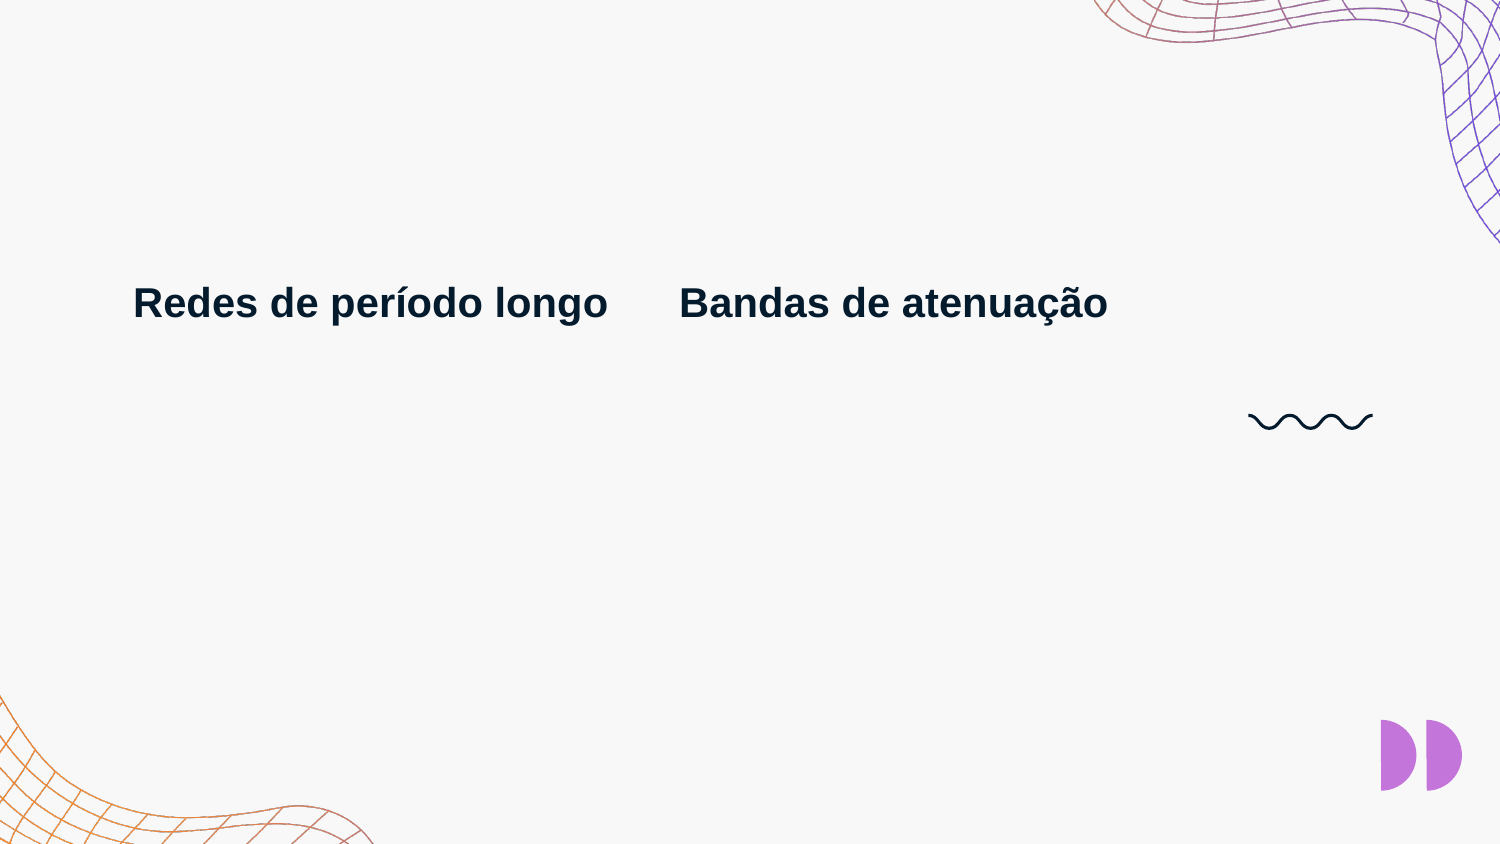

#
Redes de período longo
Bandas de atenuação